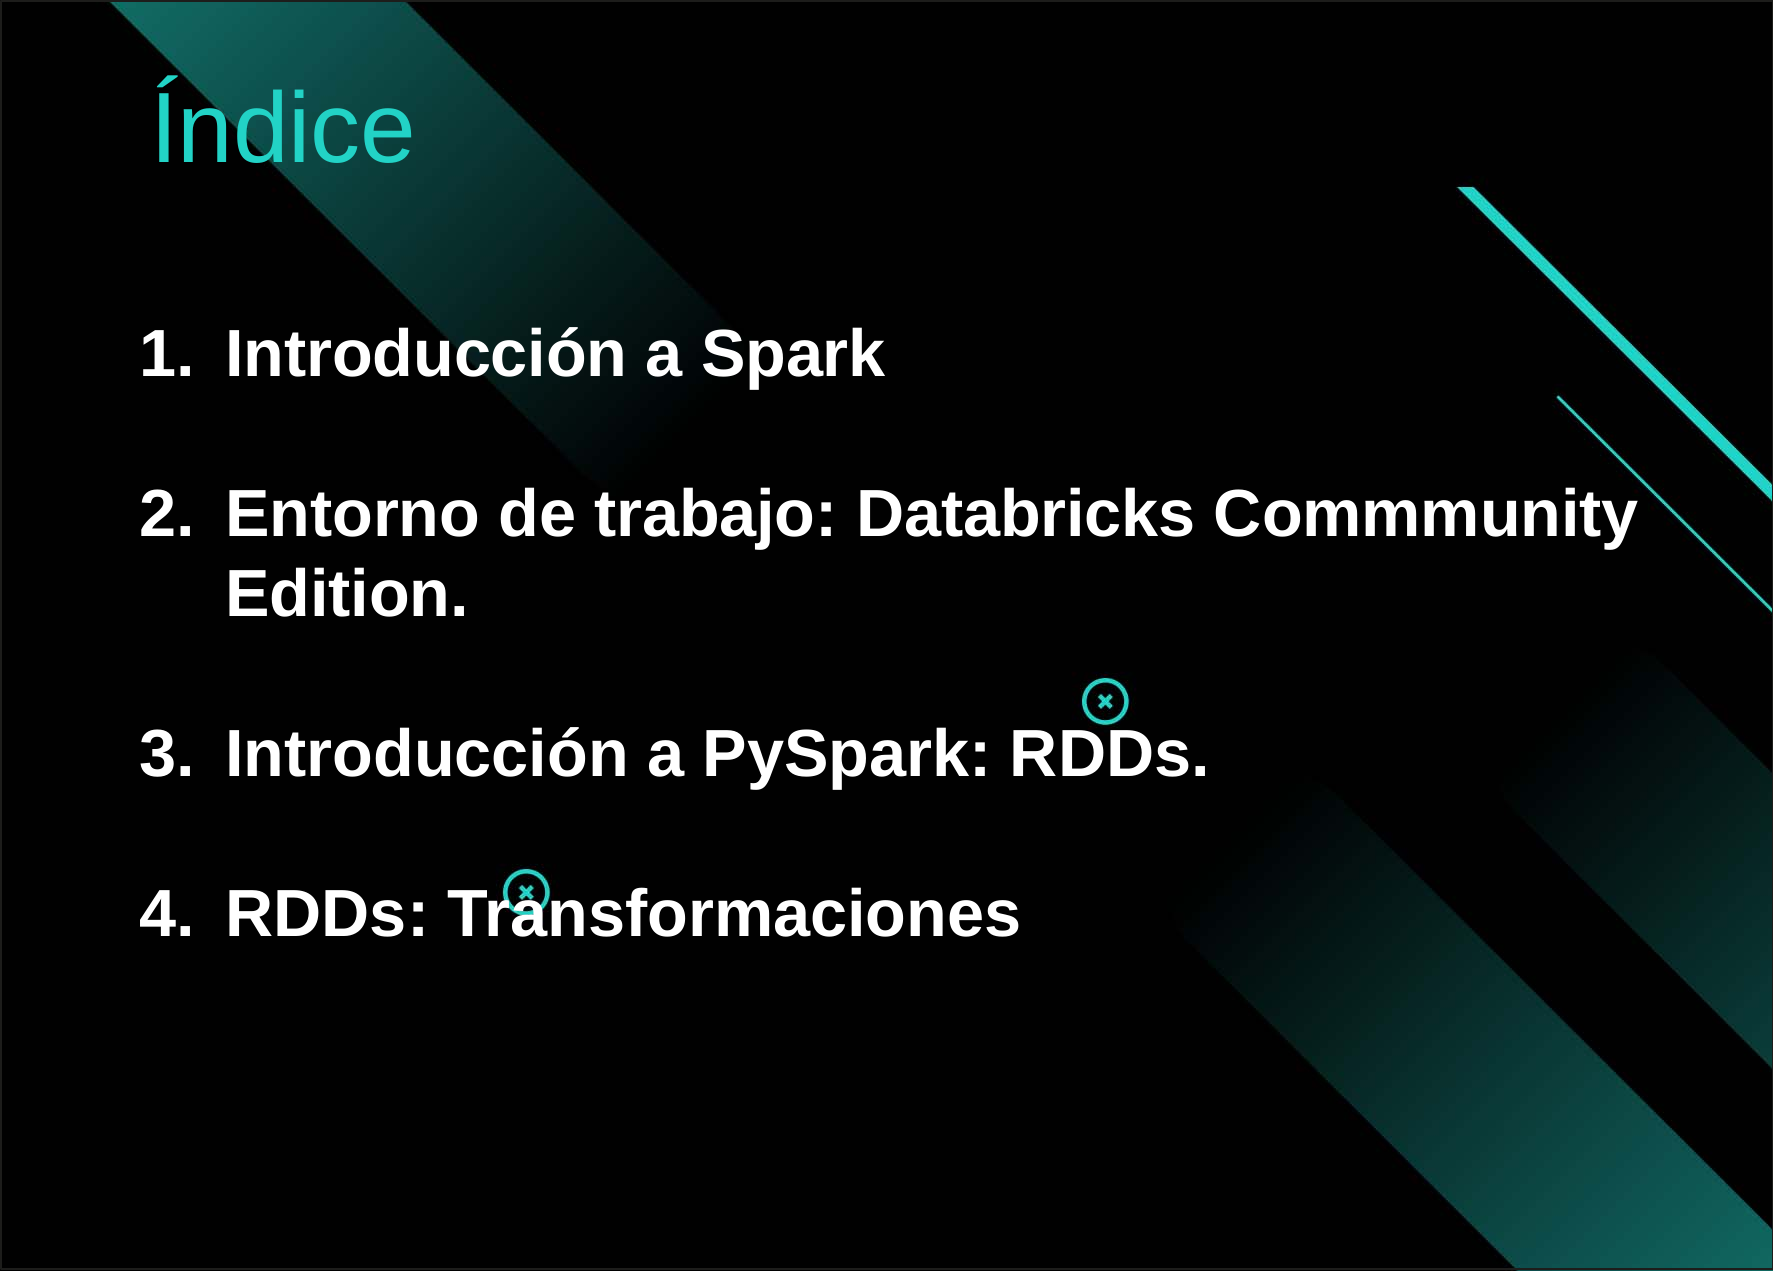

Índice
Introducción a Spark

Entorno de trabajo: Databricks Commmunity Edition.

Introducción a PySpark: RDDs.

RDDs: Transformaciones